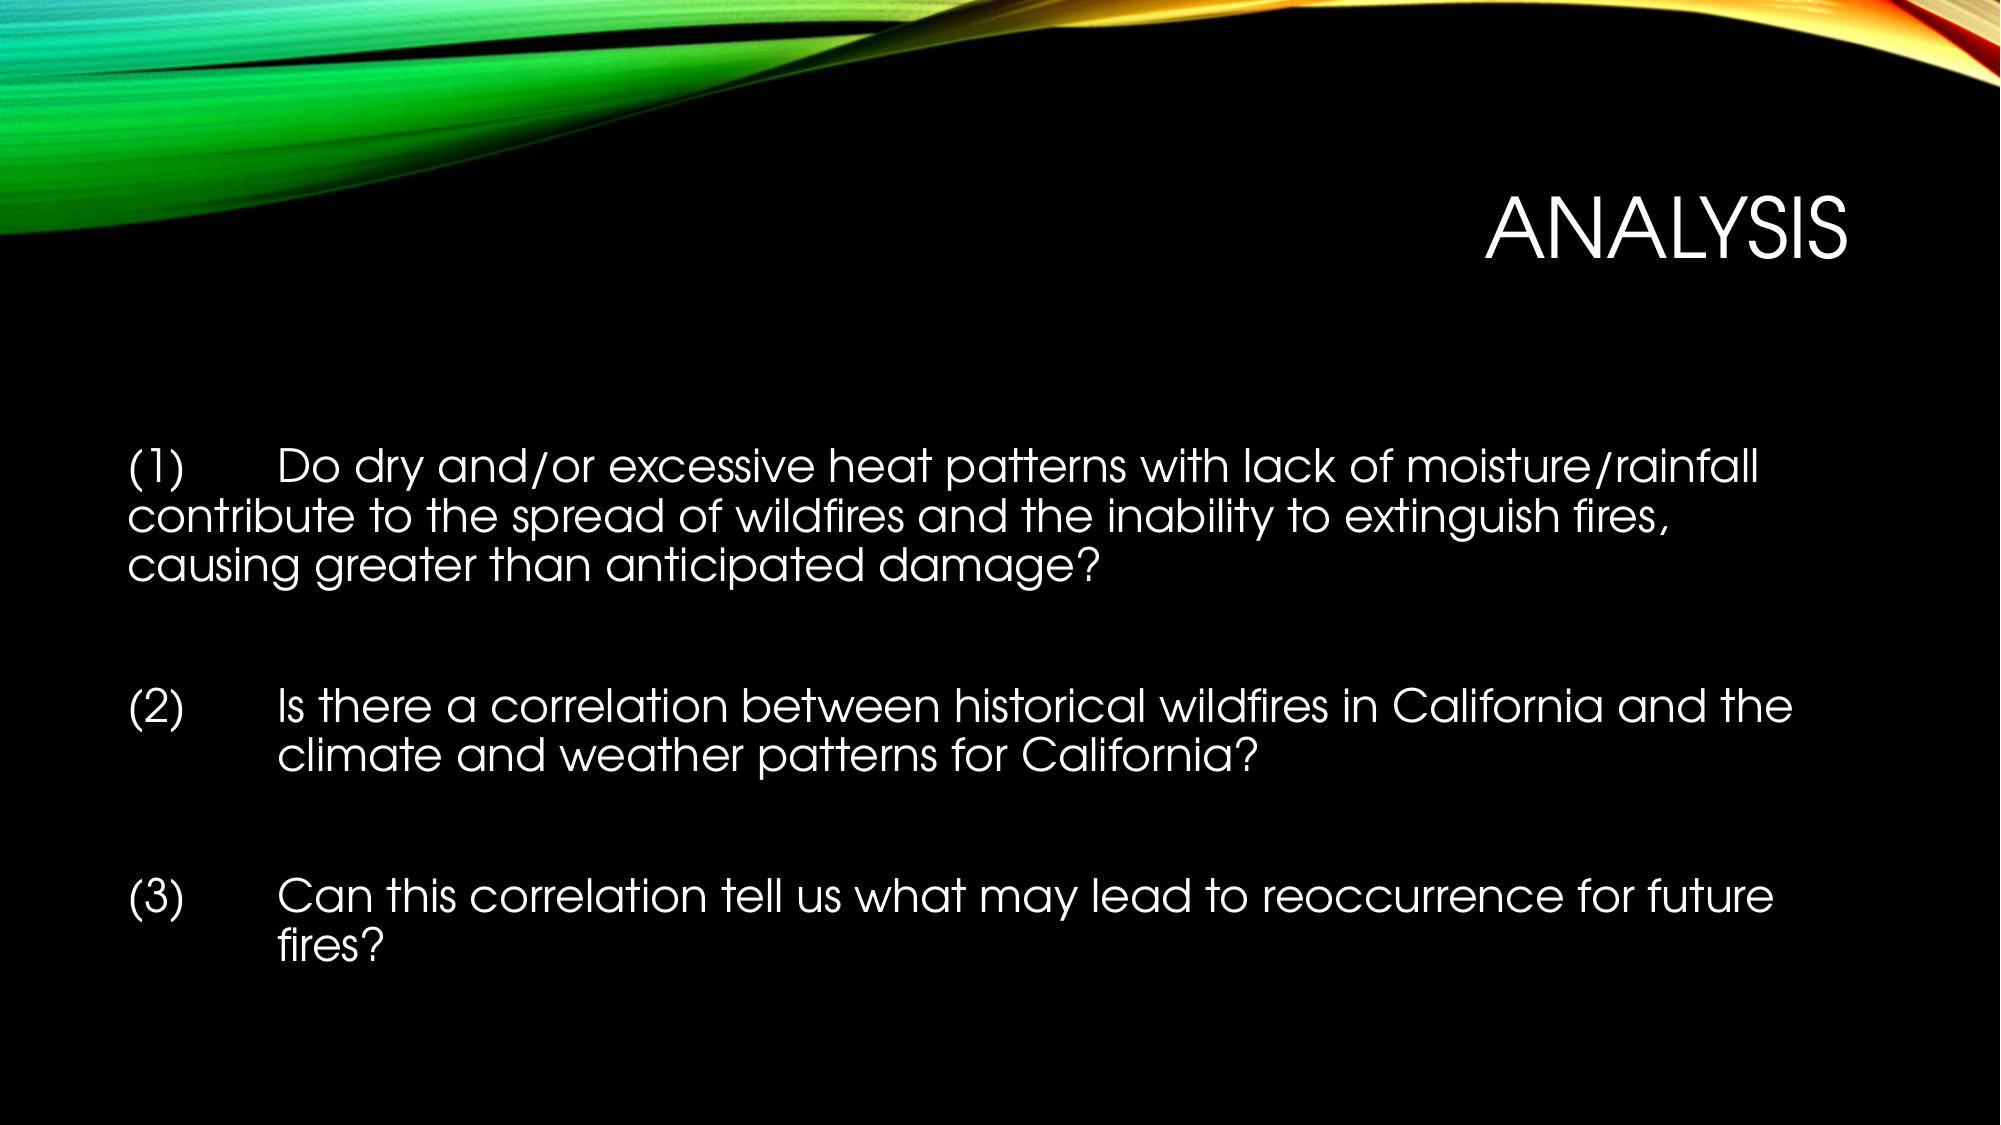

# ANALYSIS

(1) 	Do dry and/or excessive heat patterns with lack of moisture/rainfall 	contribute to the spread of wildfires and the inability to extinguish fires, 	causing greater than anticipated damage?

(2)	Is there a correlation between historical wildfires in California and the 	climate and weather patterns for California?

(3)	Can this correlation tell us what may lead to reoccurrence for future 	fires?